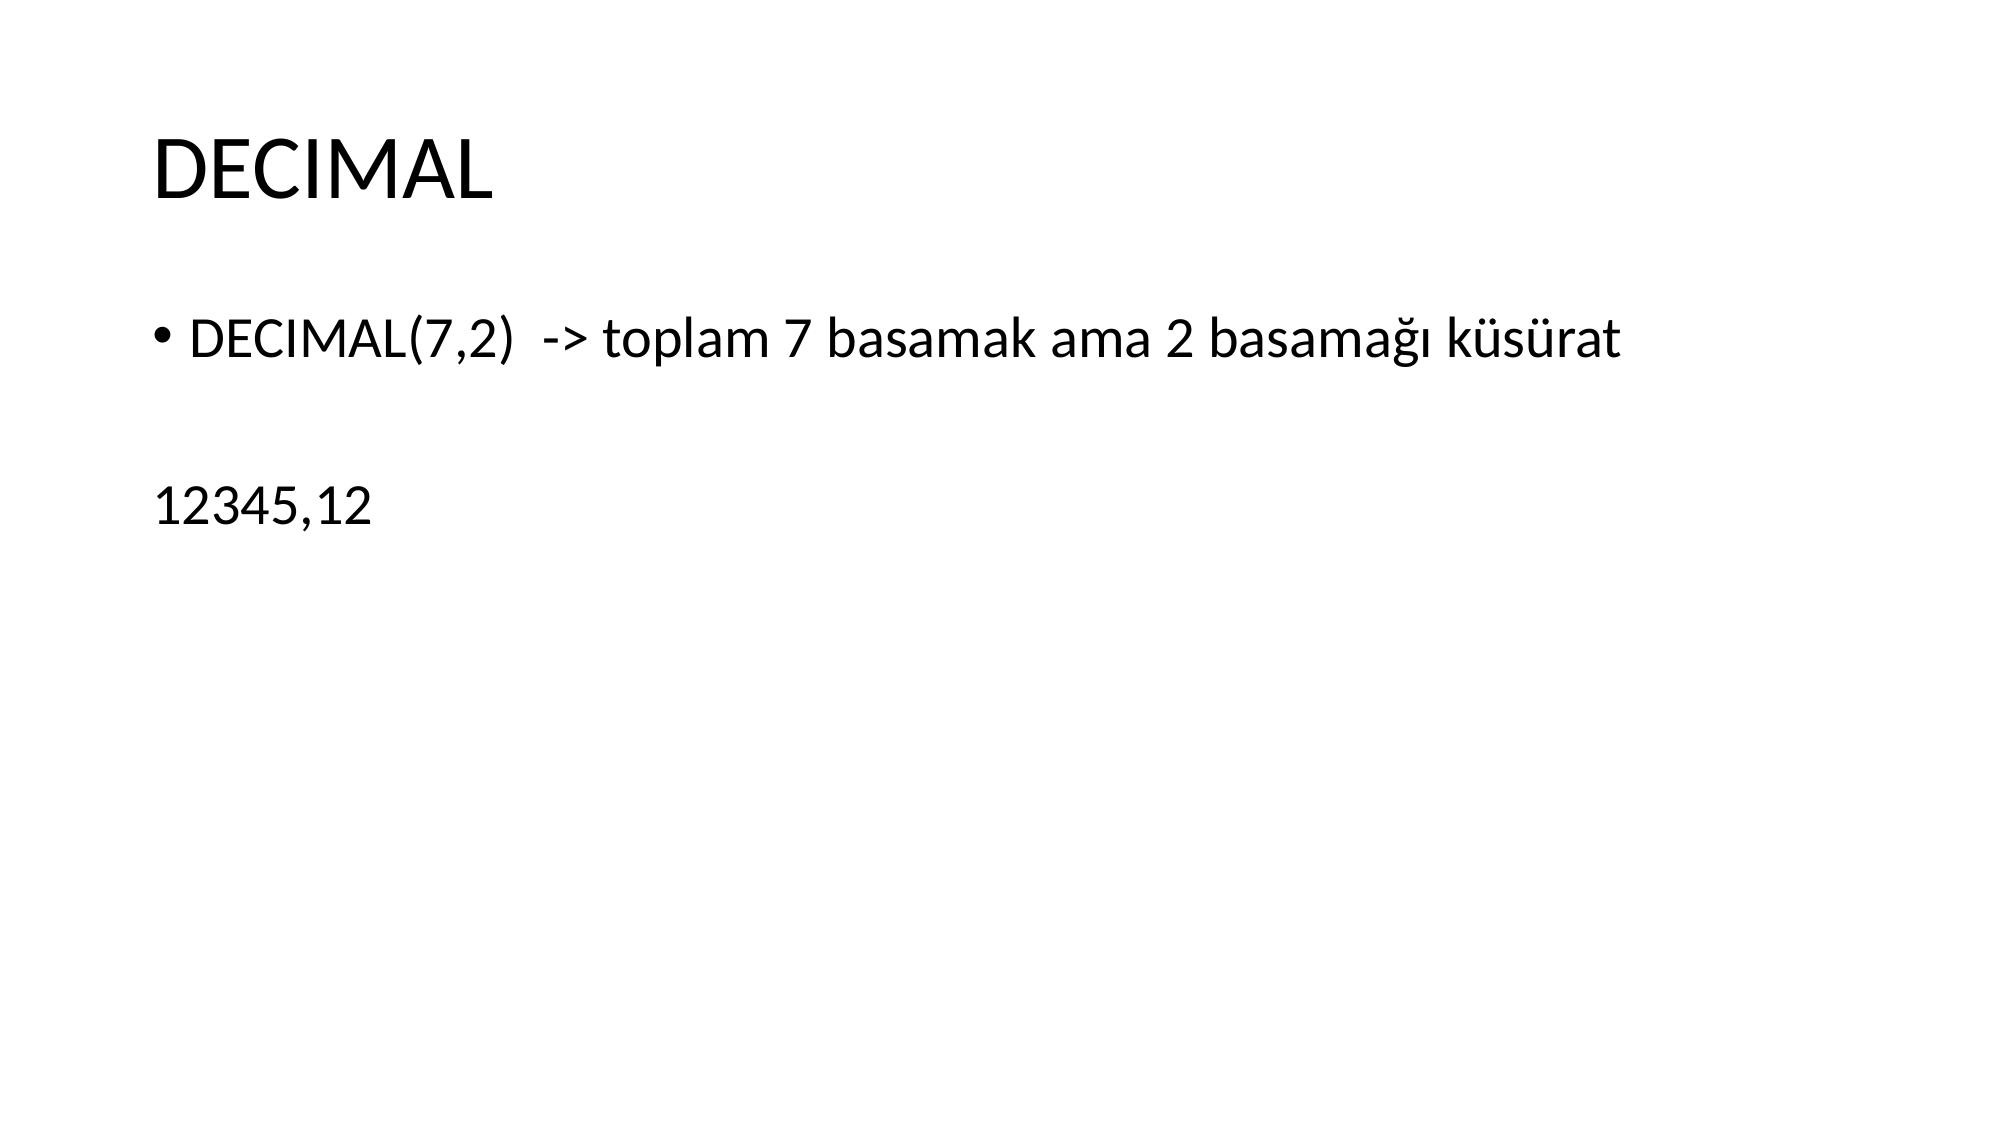

# DECIMAL
DECIMAL(7,2)  -> toplam 7 basamak ama 2 basamağı küsürat

12345,12